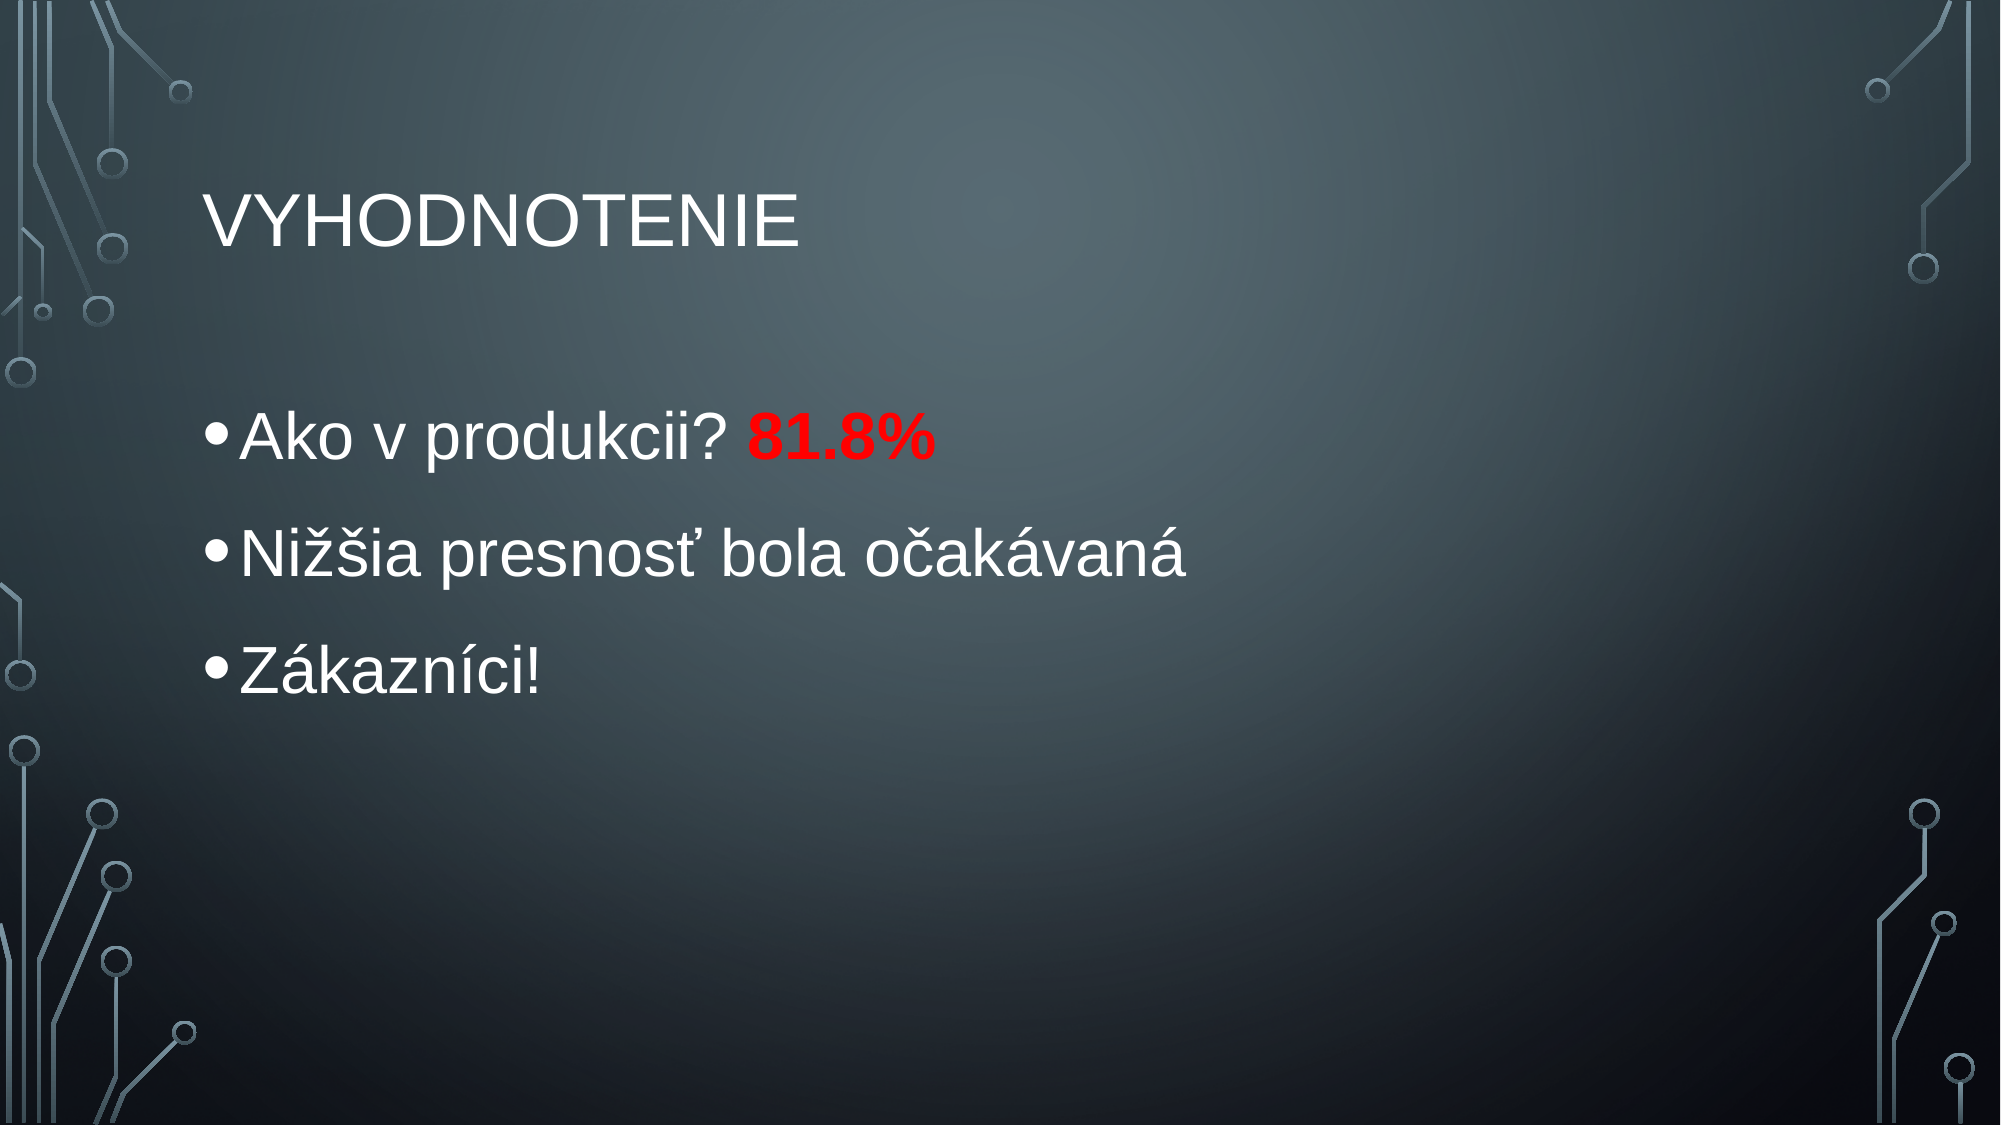

# Vyhodnotenie
Ako v produkcii? 81.8%
Nižšia presnosť bola očakávaná
Zákazníci!